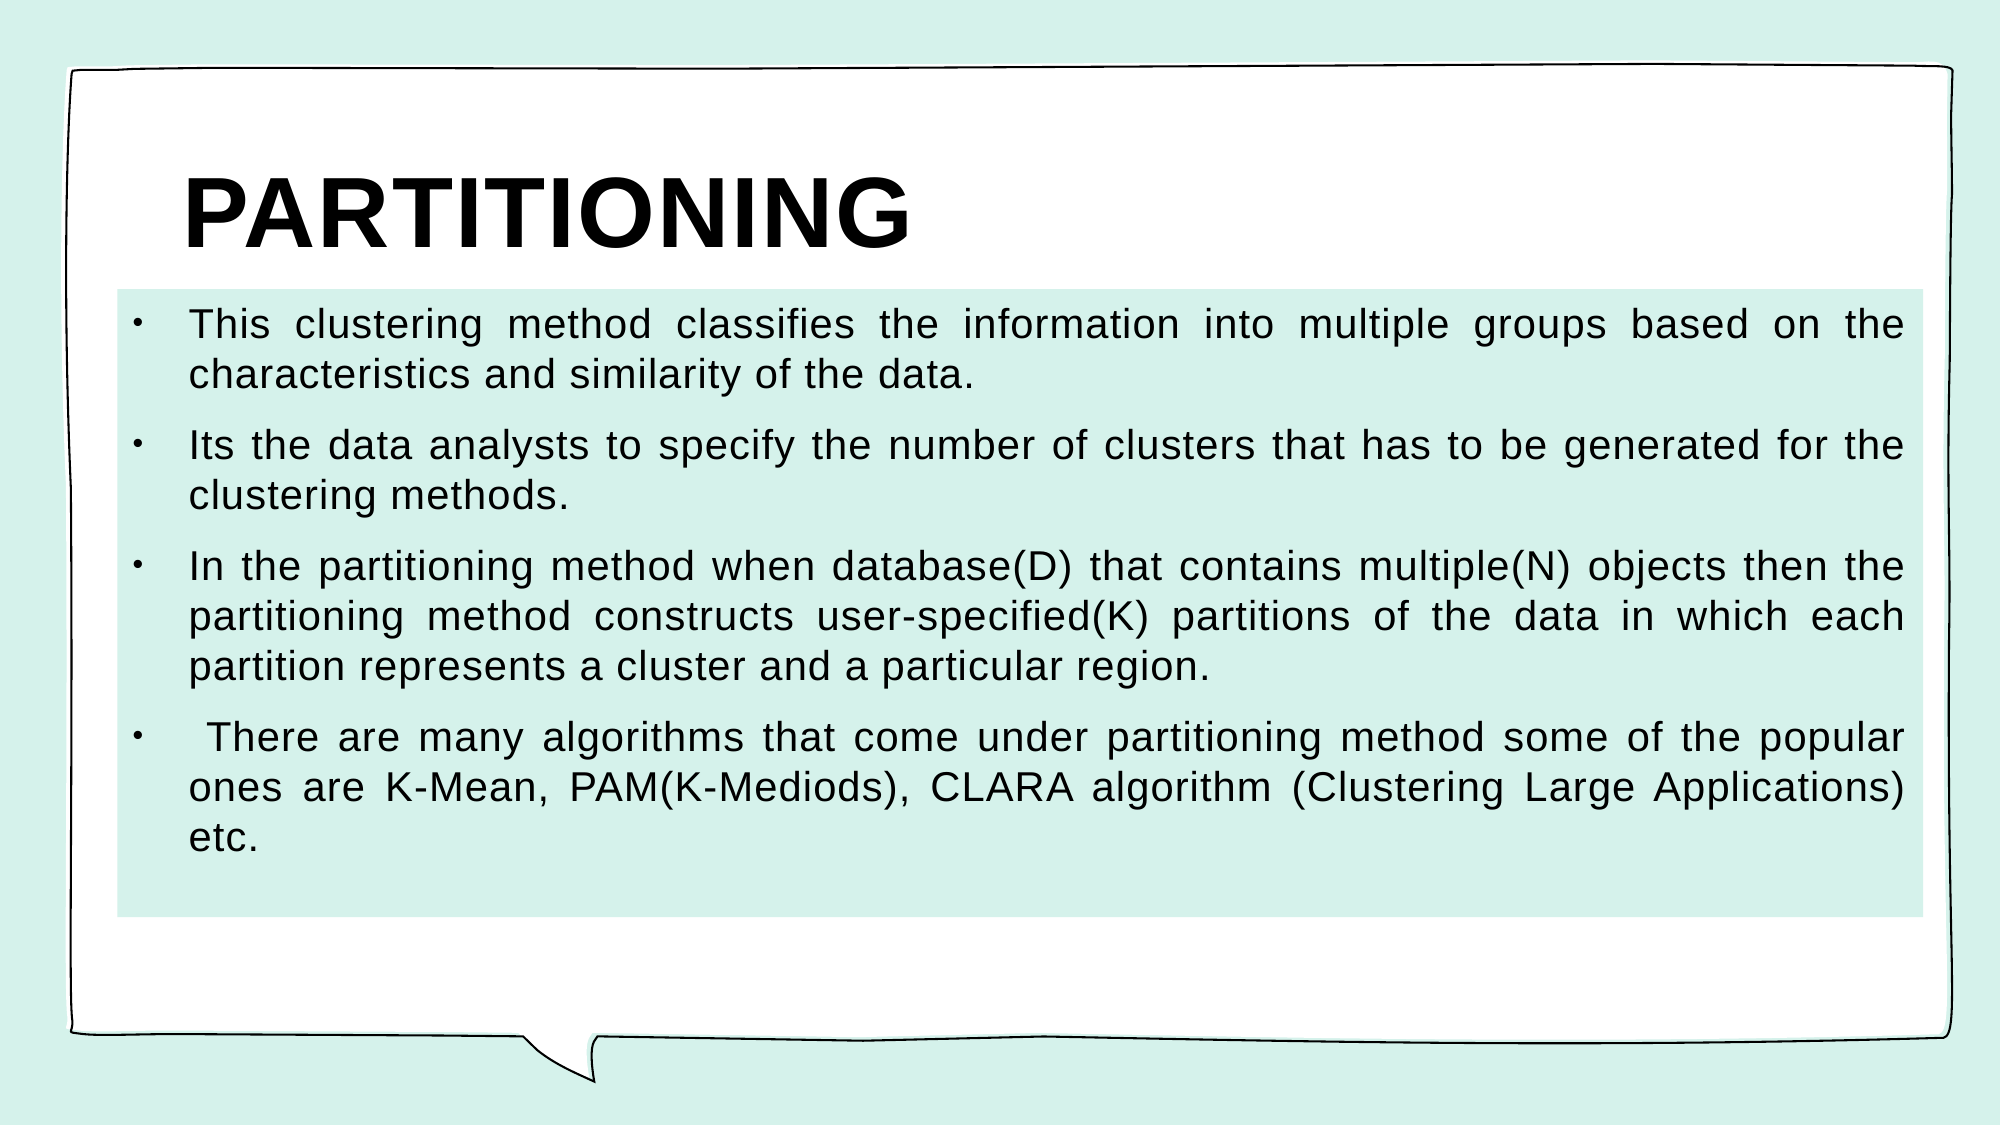

# PARTITIONING
This clustering method classifies the information into multiple groups based on the characteristics and similarity of the data.
Its the data analysts to specify the number of clusters that has to be generated for the clustering methods.
In the partitioning method when database(D) that contains multiple(N) objects then the partitioning method constructs user-specified(K) partitions of the data in which each partition represents a cluster and a particular region.
 There are many algorithms that come under partitioning method some of the popular ones are K-Mean, PAM(K-Mediods), CLARA algorithm (Clustering Large Applications) etc.